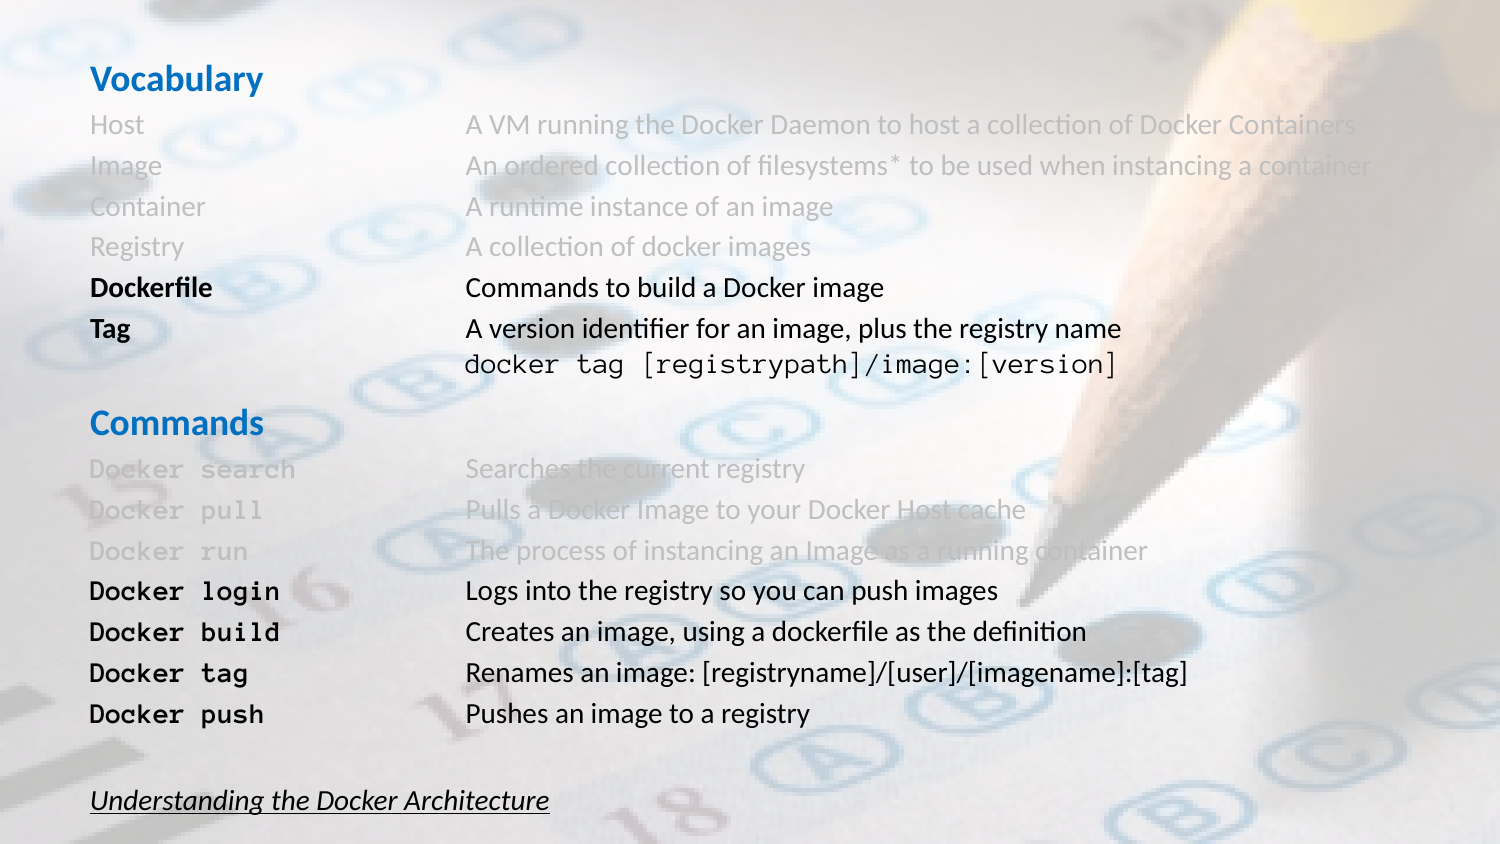

Vocabulary
Host	A VM running the Docker Daemon to host a collection of Docker Containers
Image 	An ordered collection of filesystems* to be used when instancing a container
Container 	A runtime instance of an image
Registry	A collection of docker images
Dockerfile	Commands to build a Docker image
Tag	A version identifier for an image, plus the registry name
docker tag [registrypath]/image:[version]

Commands
Docker search	Searches the current registry
Docker pull	Pulls a Docker Image to your Docker Host cache
Docker run	The process of instancing an Image as a running container
Docker login	Logs into the registry so you can push images
Docker build	Creates an image, using a dockerfile as the definition
Docker tag	Renames an image: [registryname]/[user]/[imagename]:[tag]
Docker push	Pushes an image to a registry
Understanding the Docker Architecture